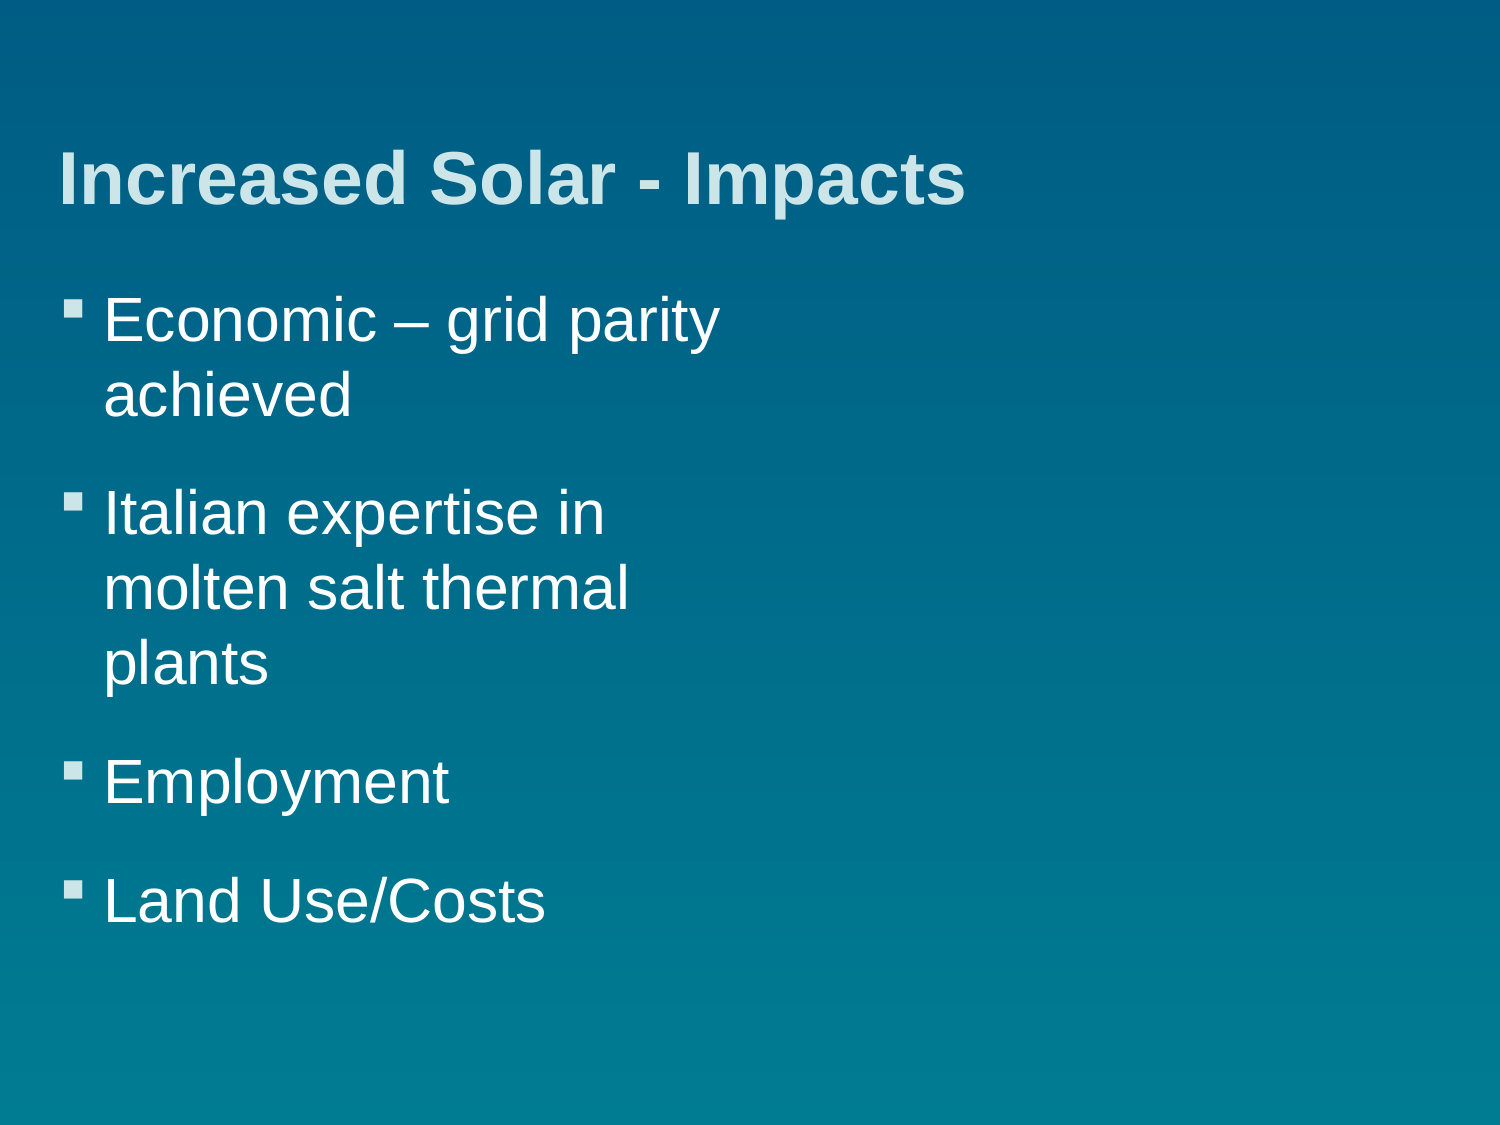

# Increased Solar - Impacts
Economic – grid parity achieved
Italian expertise in molten salt thermal plants
Employment
Land Use/Costs